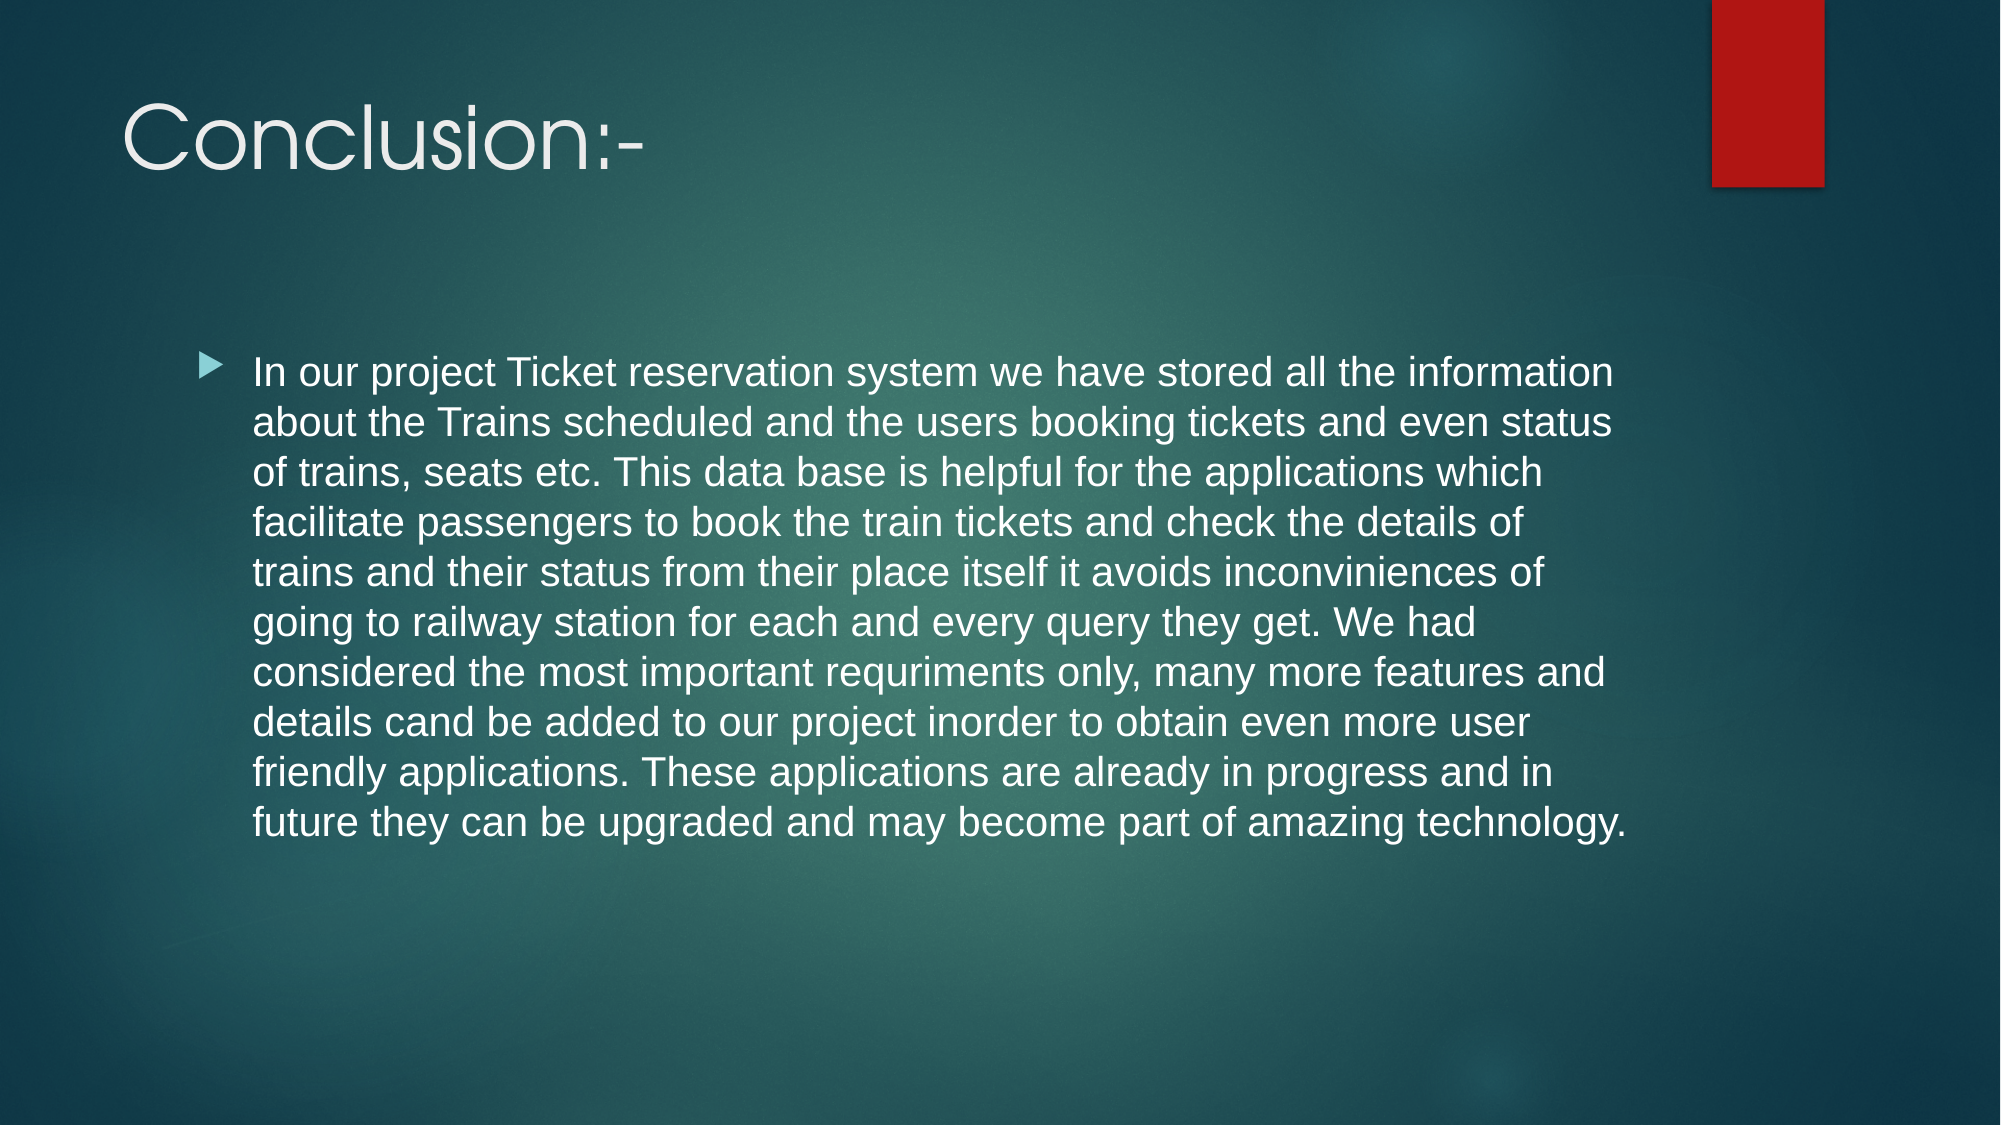

# Conclusion:-
In our project Ticket reservation system we have stored all the information about the Trains scheduled and the users booking tickets and even status of trains, seats etc. This data base is helpful for the applications which facilitate passengers to book the train tickets and check the details of trains and their status from their place itself it avoids inconviniences of going to railway station for each and every query they get. We had considered the most important requriments only, many more features and details cand be added to our project inorder to obtain even more user friendly applications. These applications are already in progress and in future they can be upgraded and may become part of amazing technology.